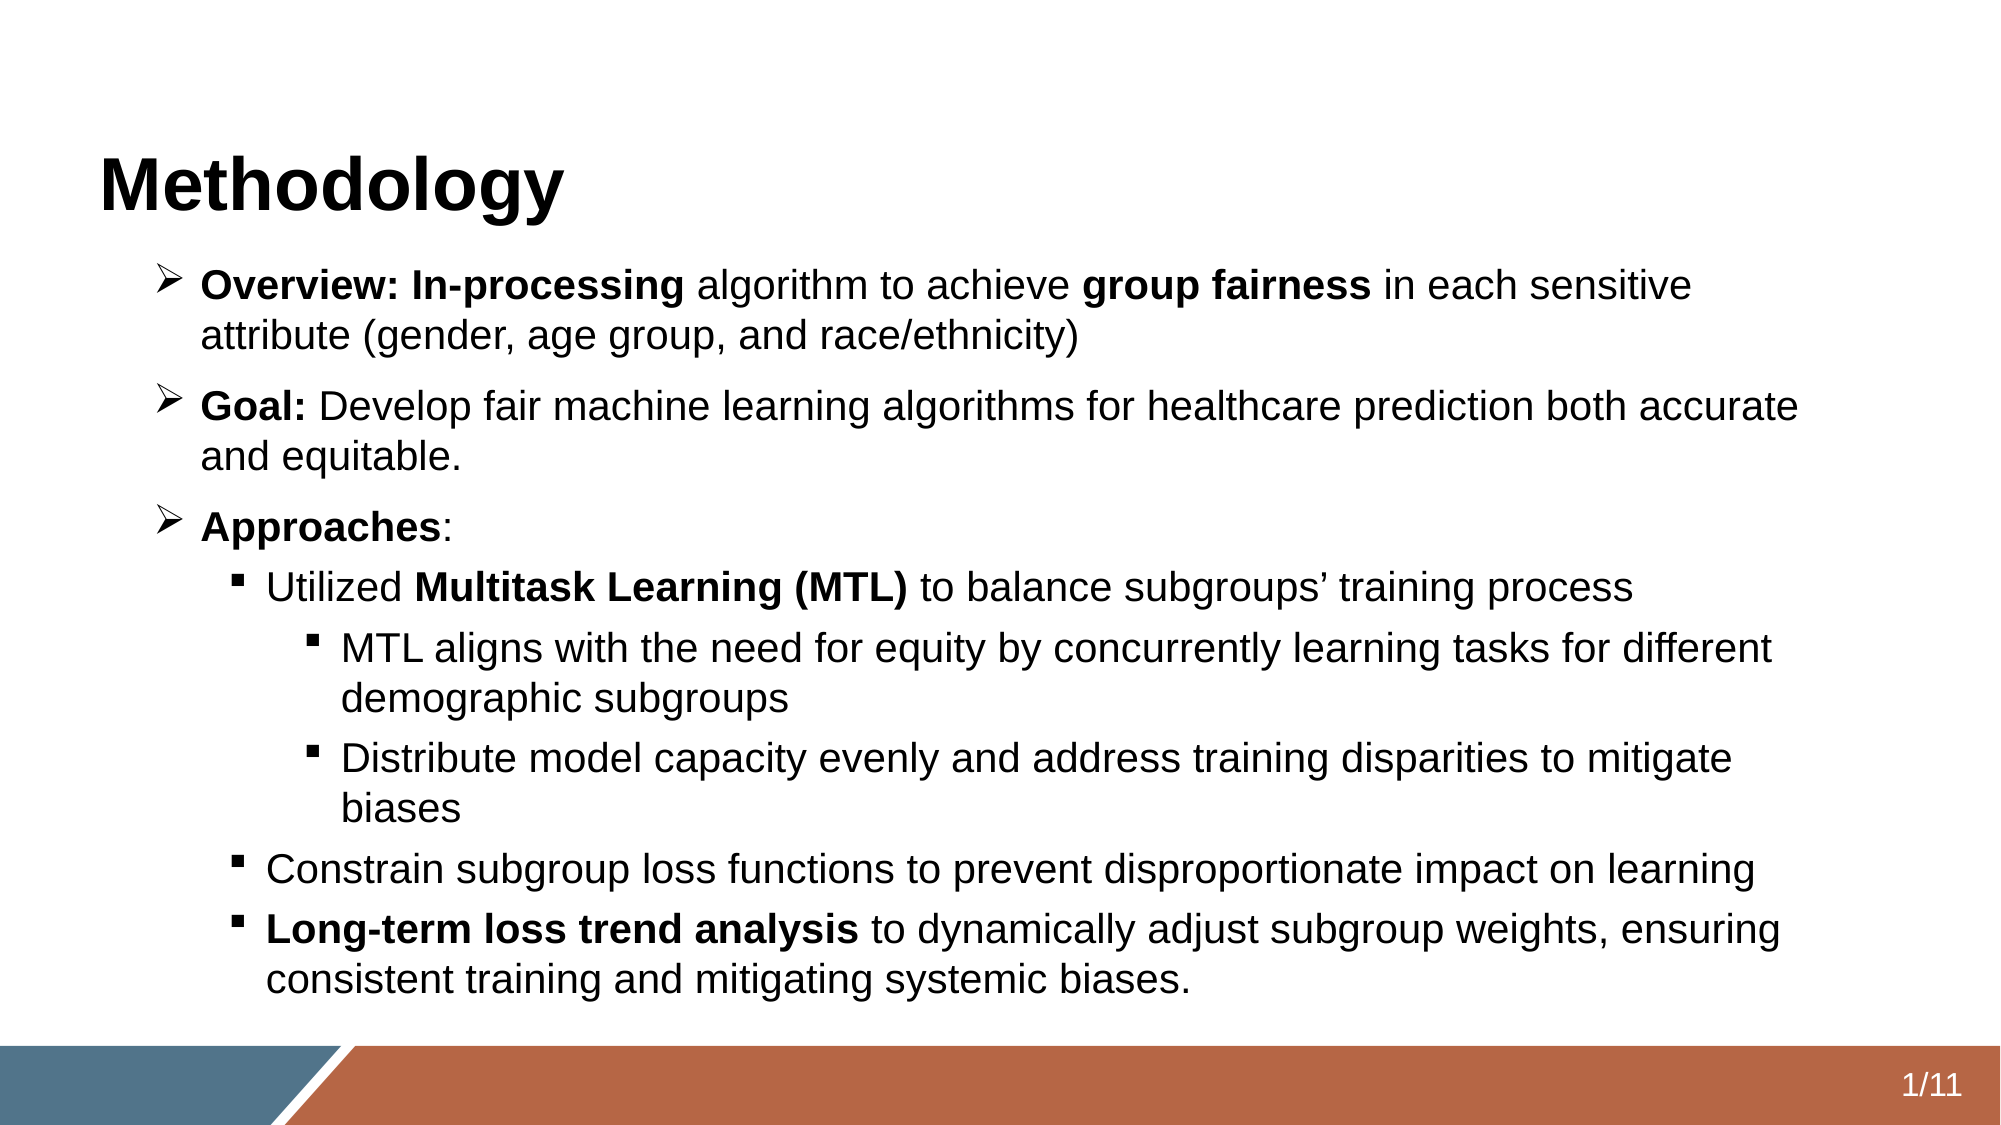

Methodology
Overview: In-processing algorithm to achieve group fairness in each sensitive attribute (gender, age group, and race/ethnicity)
Goal: Develop fair machine learning algorithms for healthcare prediction both accurate and equitable.
Approaches:
Utilized Multitask Learning (MTL) to balance subgroups’ training process
MTL aligns with the need for equity by concurrently learning tasks for different demographic subgroups
Distribute model capacity evenly and address training disparities to mitigate biases
Constrain subgroup loss functions to prevent disproportionate impact on learning
Long-term loss trend analysis to dynamically adjust subgroup weights, ensuring consistent training and mitigating systemic biases.
1/11